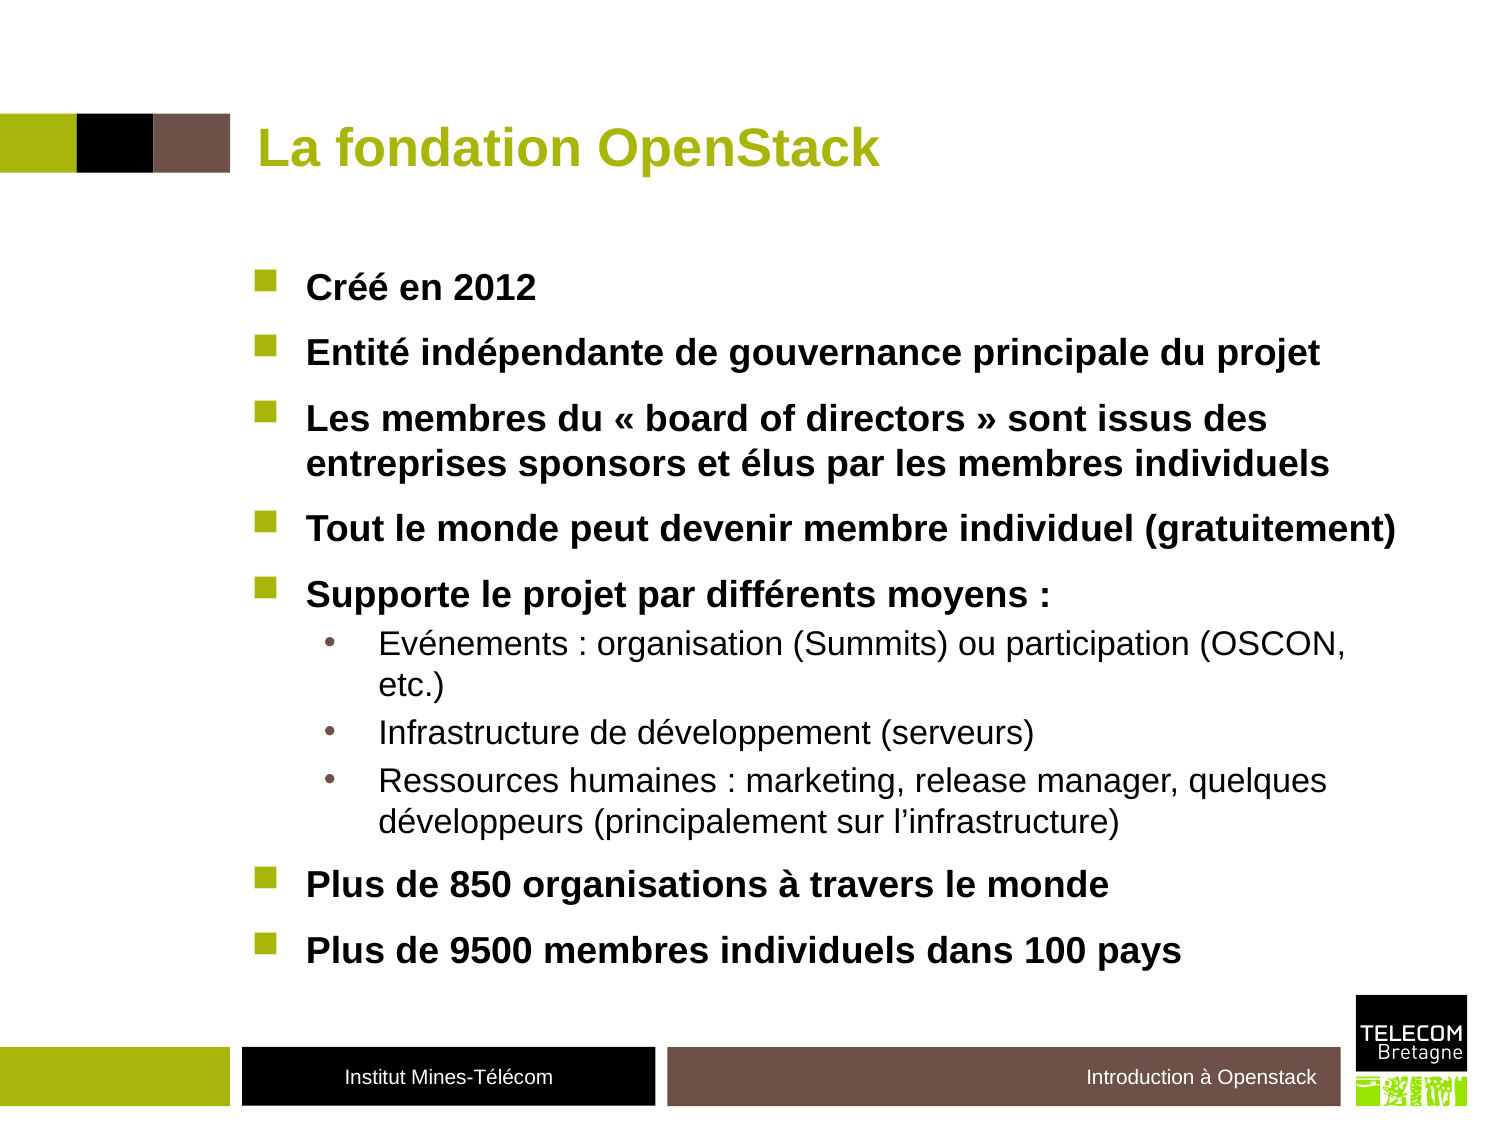

# La fondation OpenStack
Créé en 2012
Entité indépendante de gouvernance principale du projet
Les membres du « board of directors » sont issus des entreprises sponsors et élus par les membres individuels
Tout le monde peut devenir membre individuel (gratuitement)
Supporte le projet par différents moyens :
Evénements : organisation (Summits) ou participation (OSCON, etc.)
Infrastructure de développement (serveurs)
Ressources humaines : marketing, release manager, quelques développeurs (principalement sur l’infrastructure)
Plus de 850 organisations à travers le monde
Plus de 9500 membres individuels dans 100 pays
Introduction à Openstack